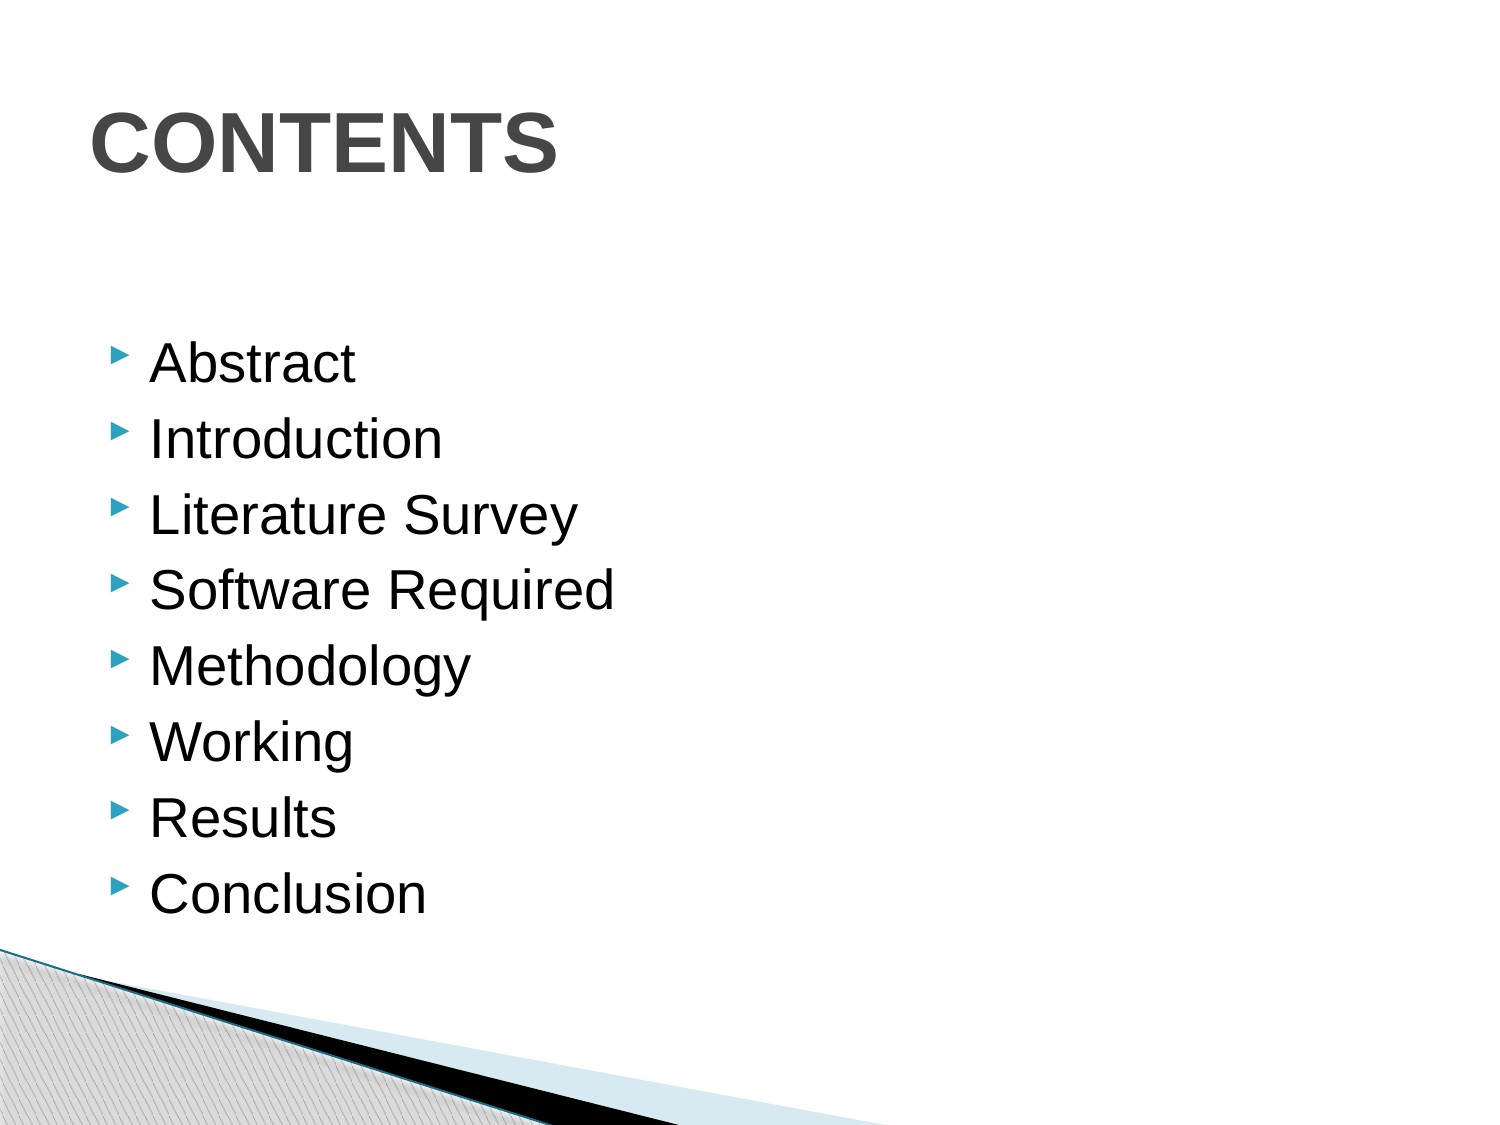

# CONTENTS

Abstract
Introduction
Literature Survey
Software Required
Methodology
Working
Results
Conclusion